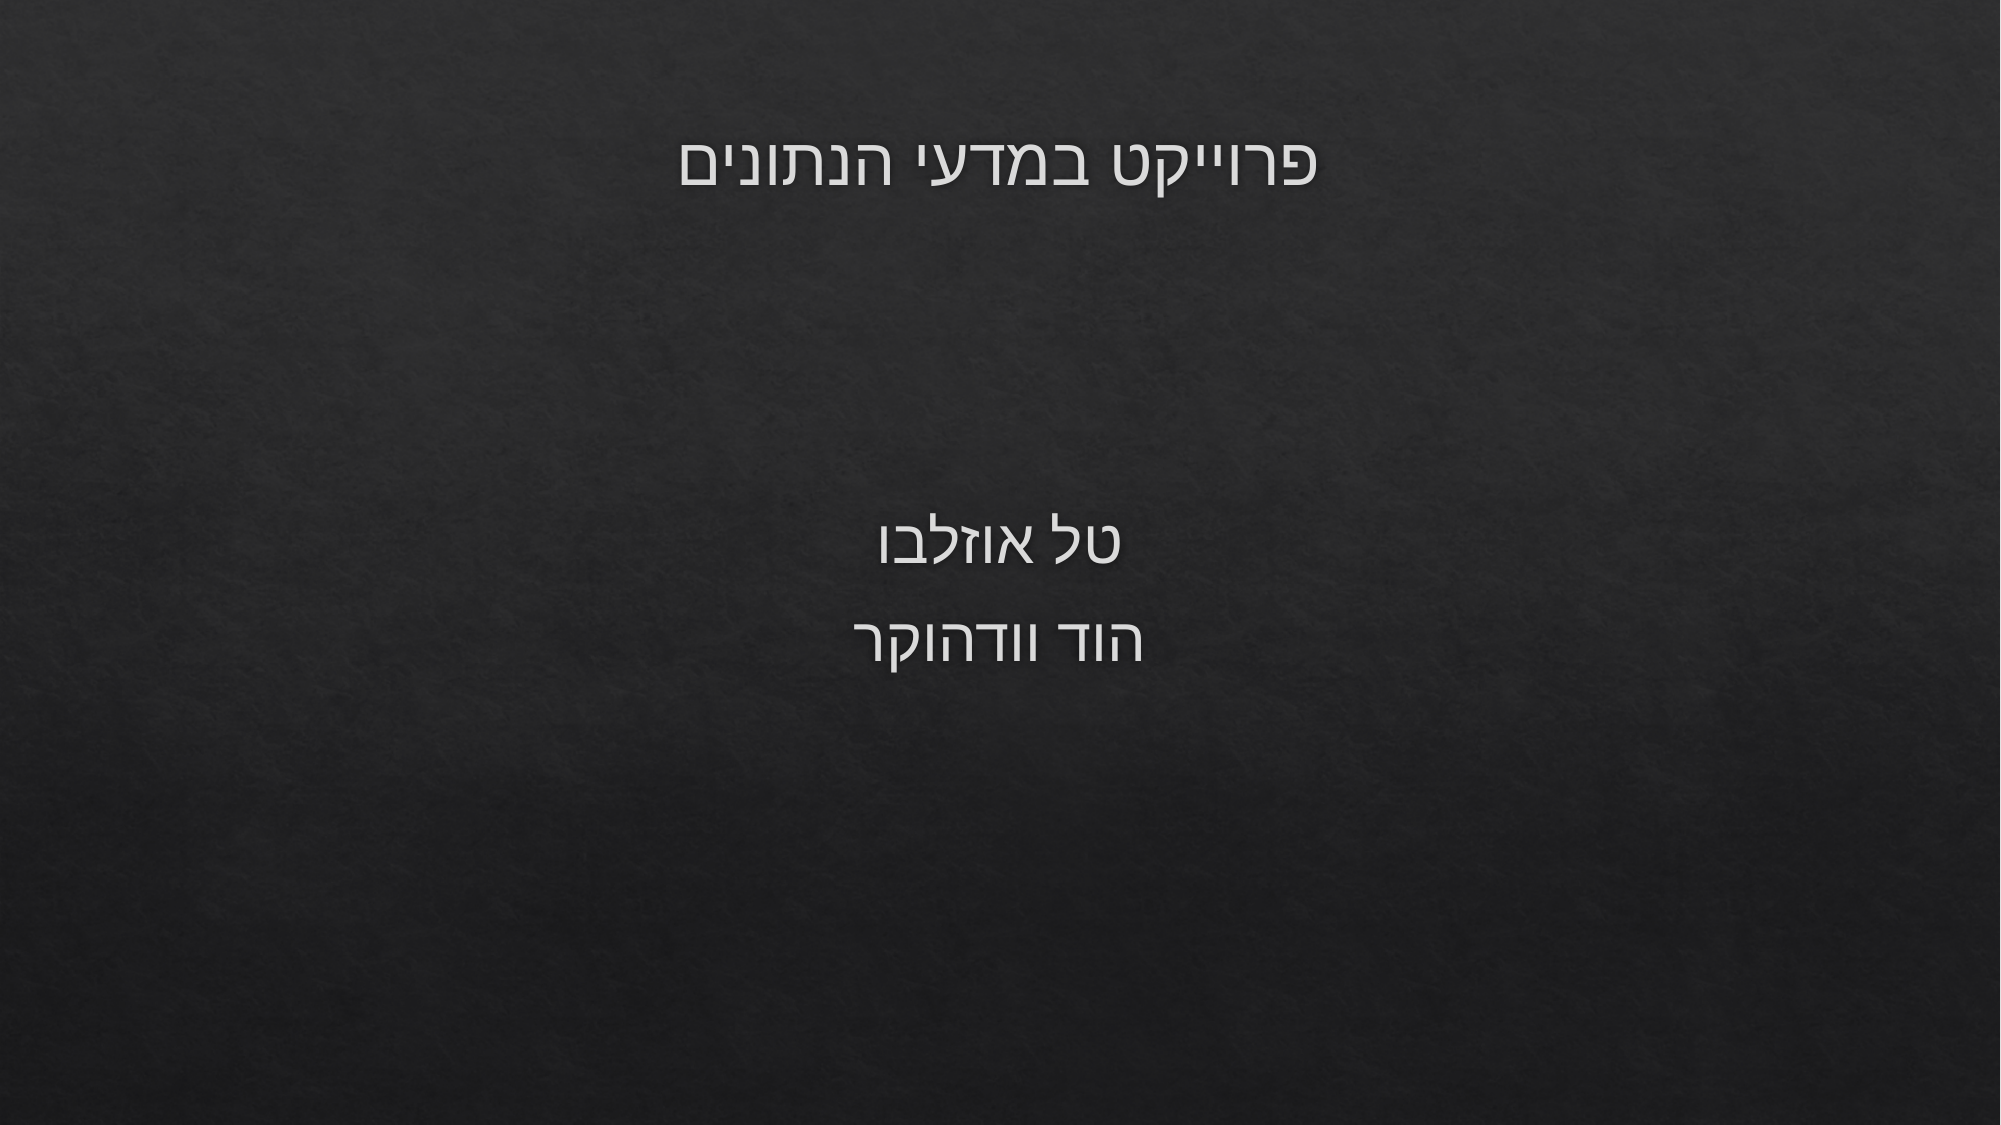

# פרוייקט במדעי הנתונים
טל אוזלבו
הוד וודהוקר